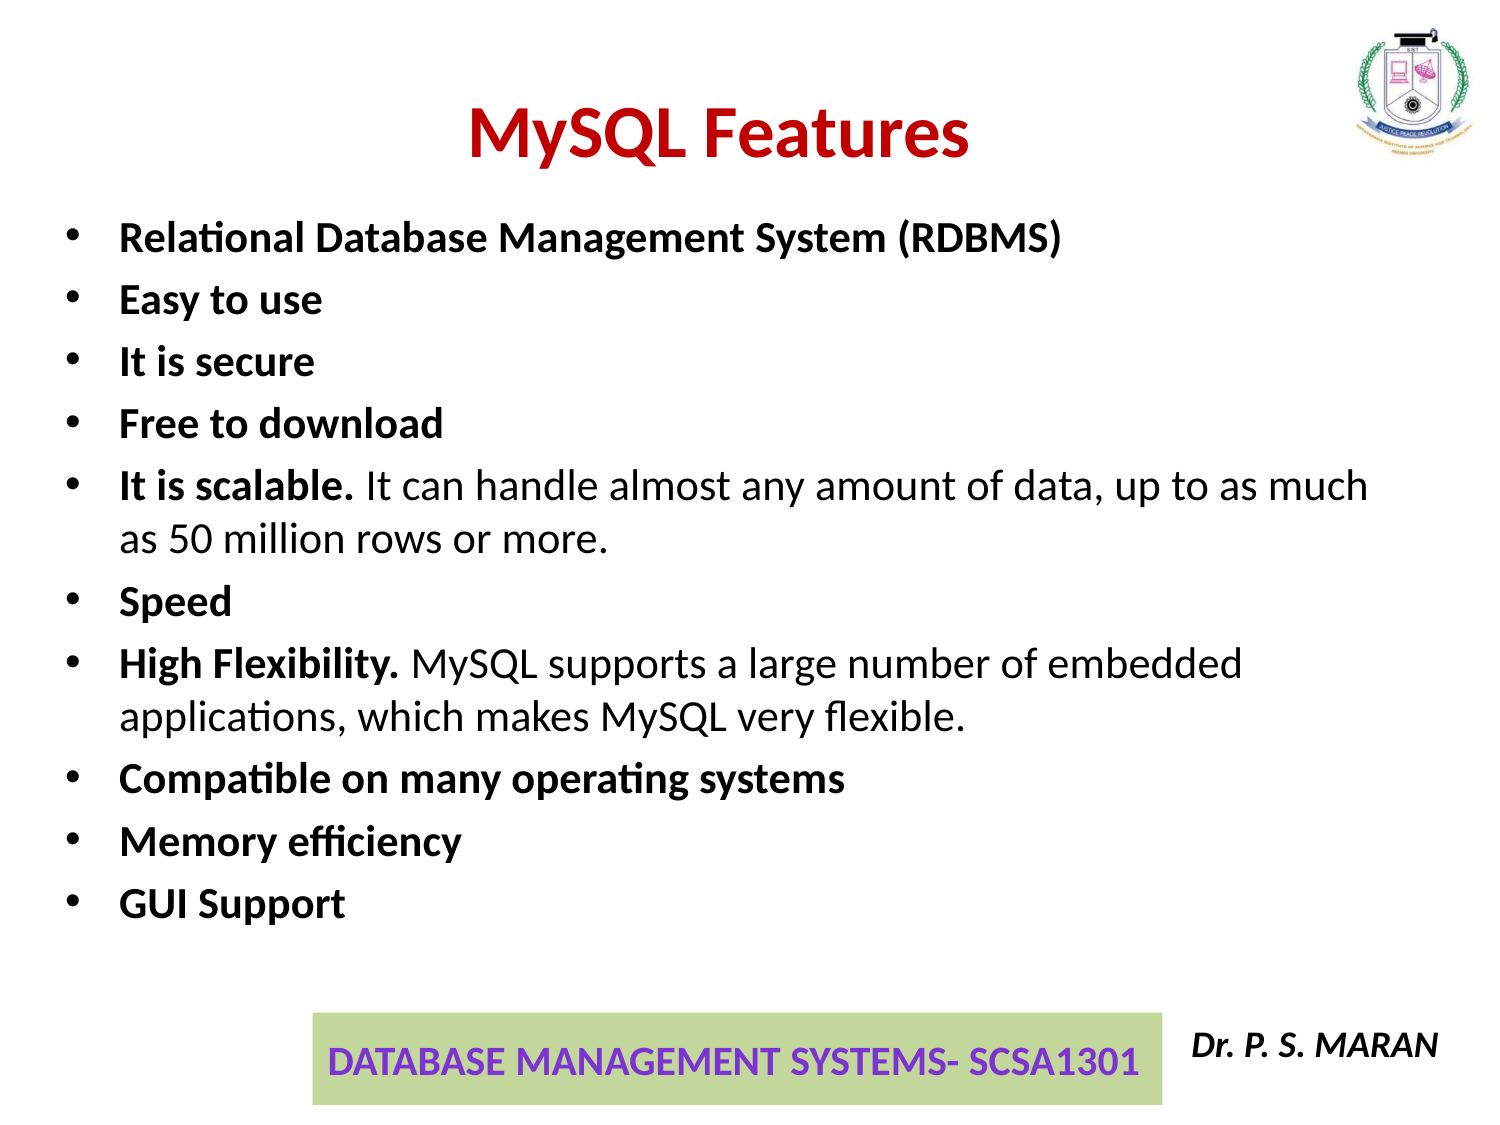

MySQL Features
Relational Database Management System (RDBMS)
Easy to use
It is secure
Free to download
It is scalable. It can handle almost any amount of data, up to as much as 50 million rows or more.
Speed
High Flexibility. MySQL supports a large number of embedded applications, which makes MySQL very flexible.
Compatible on many operating systems
Memory efficiency
GUI Support